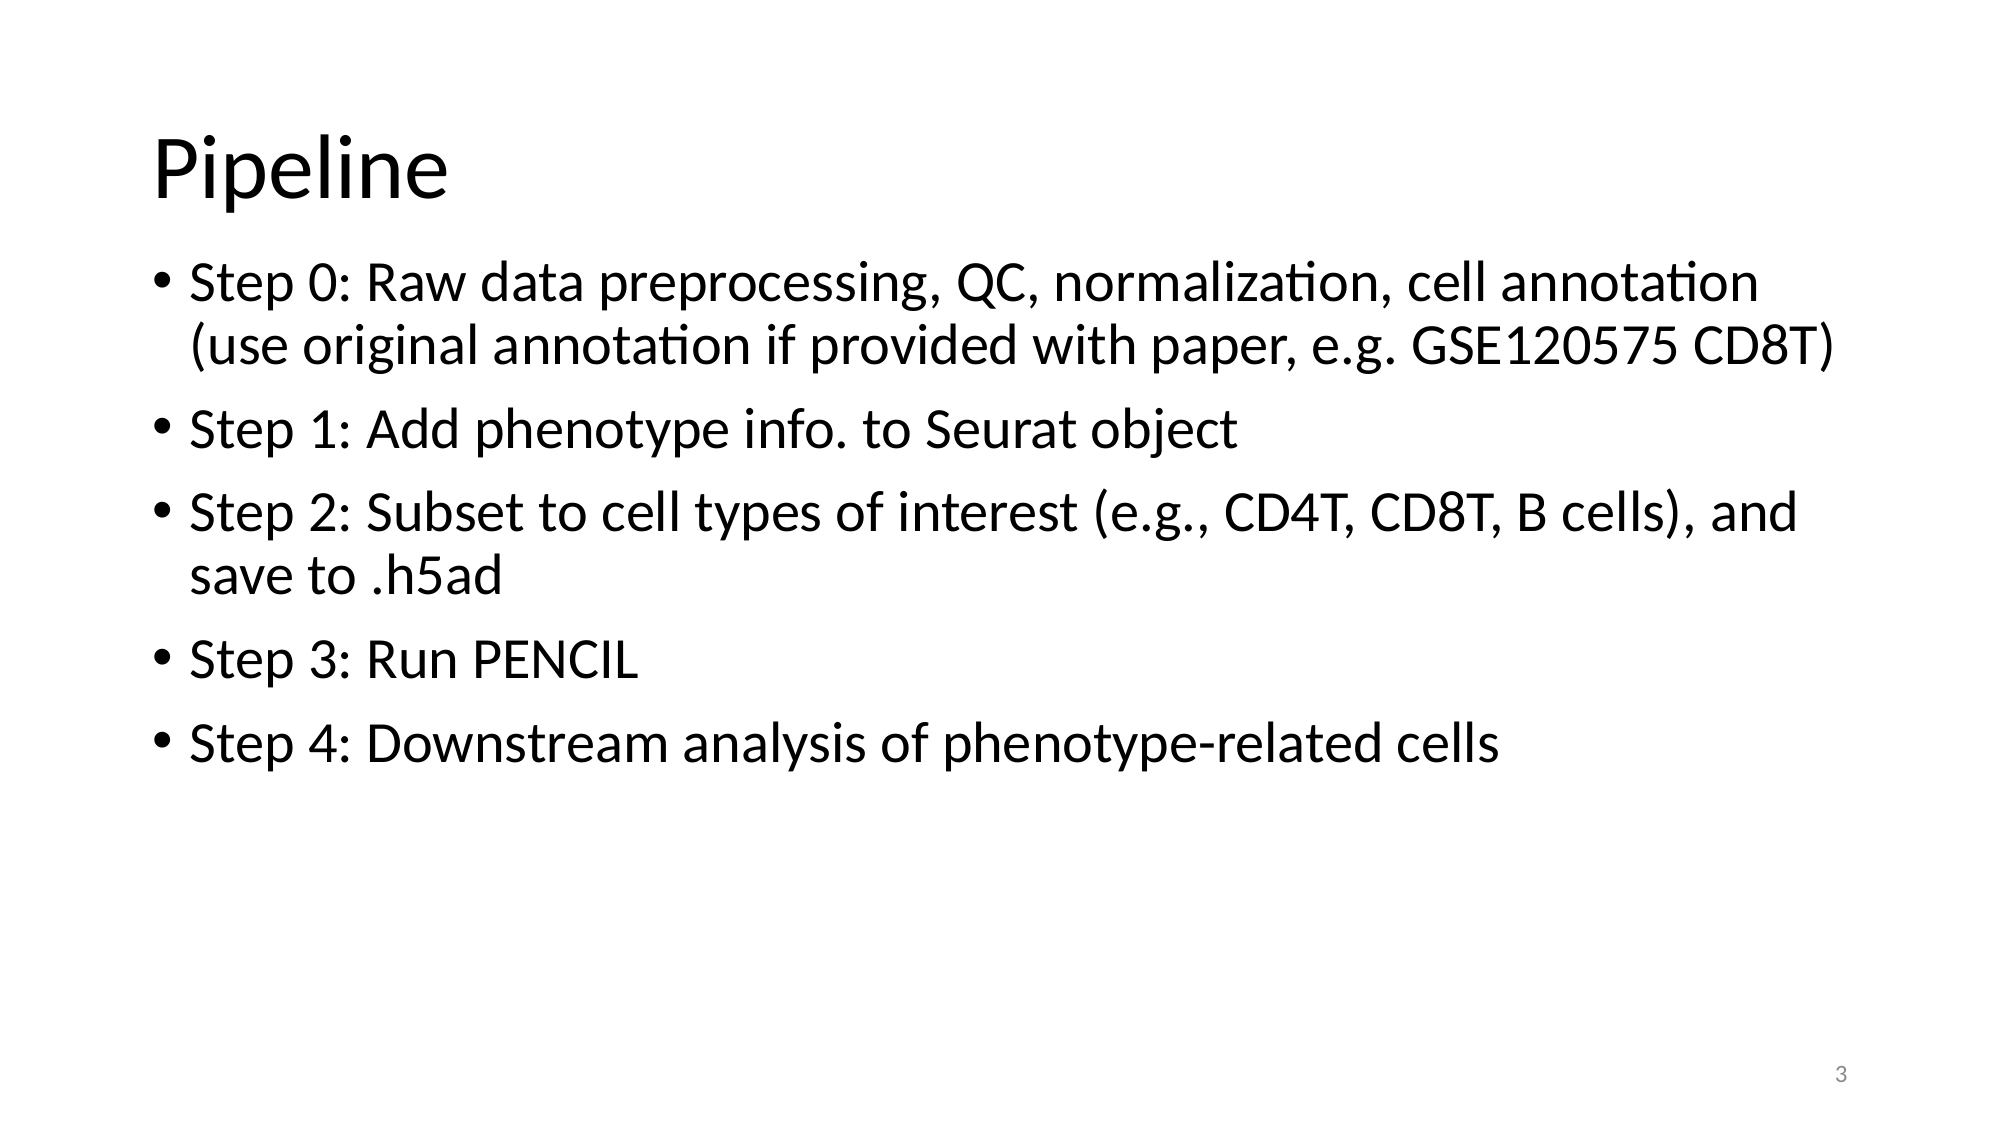

# Pipeline
Step 0: Raw data preprocessing, QC, normalization, cell annotation (use original annotation if provided with paper, e.g. GSE120575 CD8T)
Step 1: Add phenotype info. to Seurat object
Step 2: Subset to cell types of interest (e.g., CD4T, CD8T, B cells), and save to .h5ad
Step 3: Run PENCIL
Step 4: Downstream analysis of phenotype-related cells
3